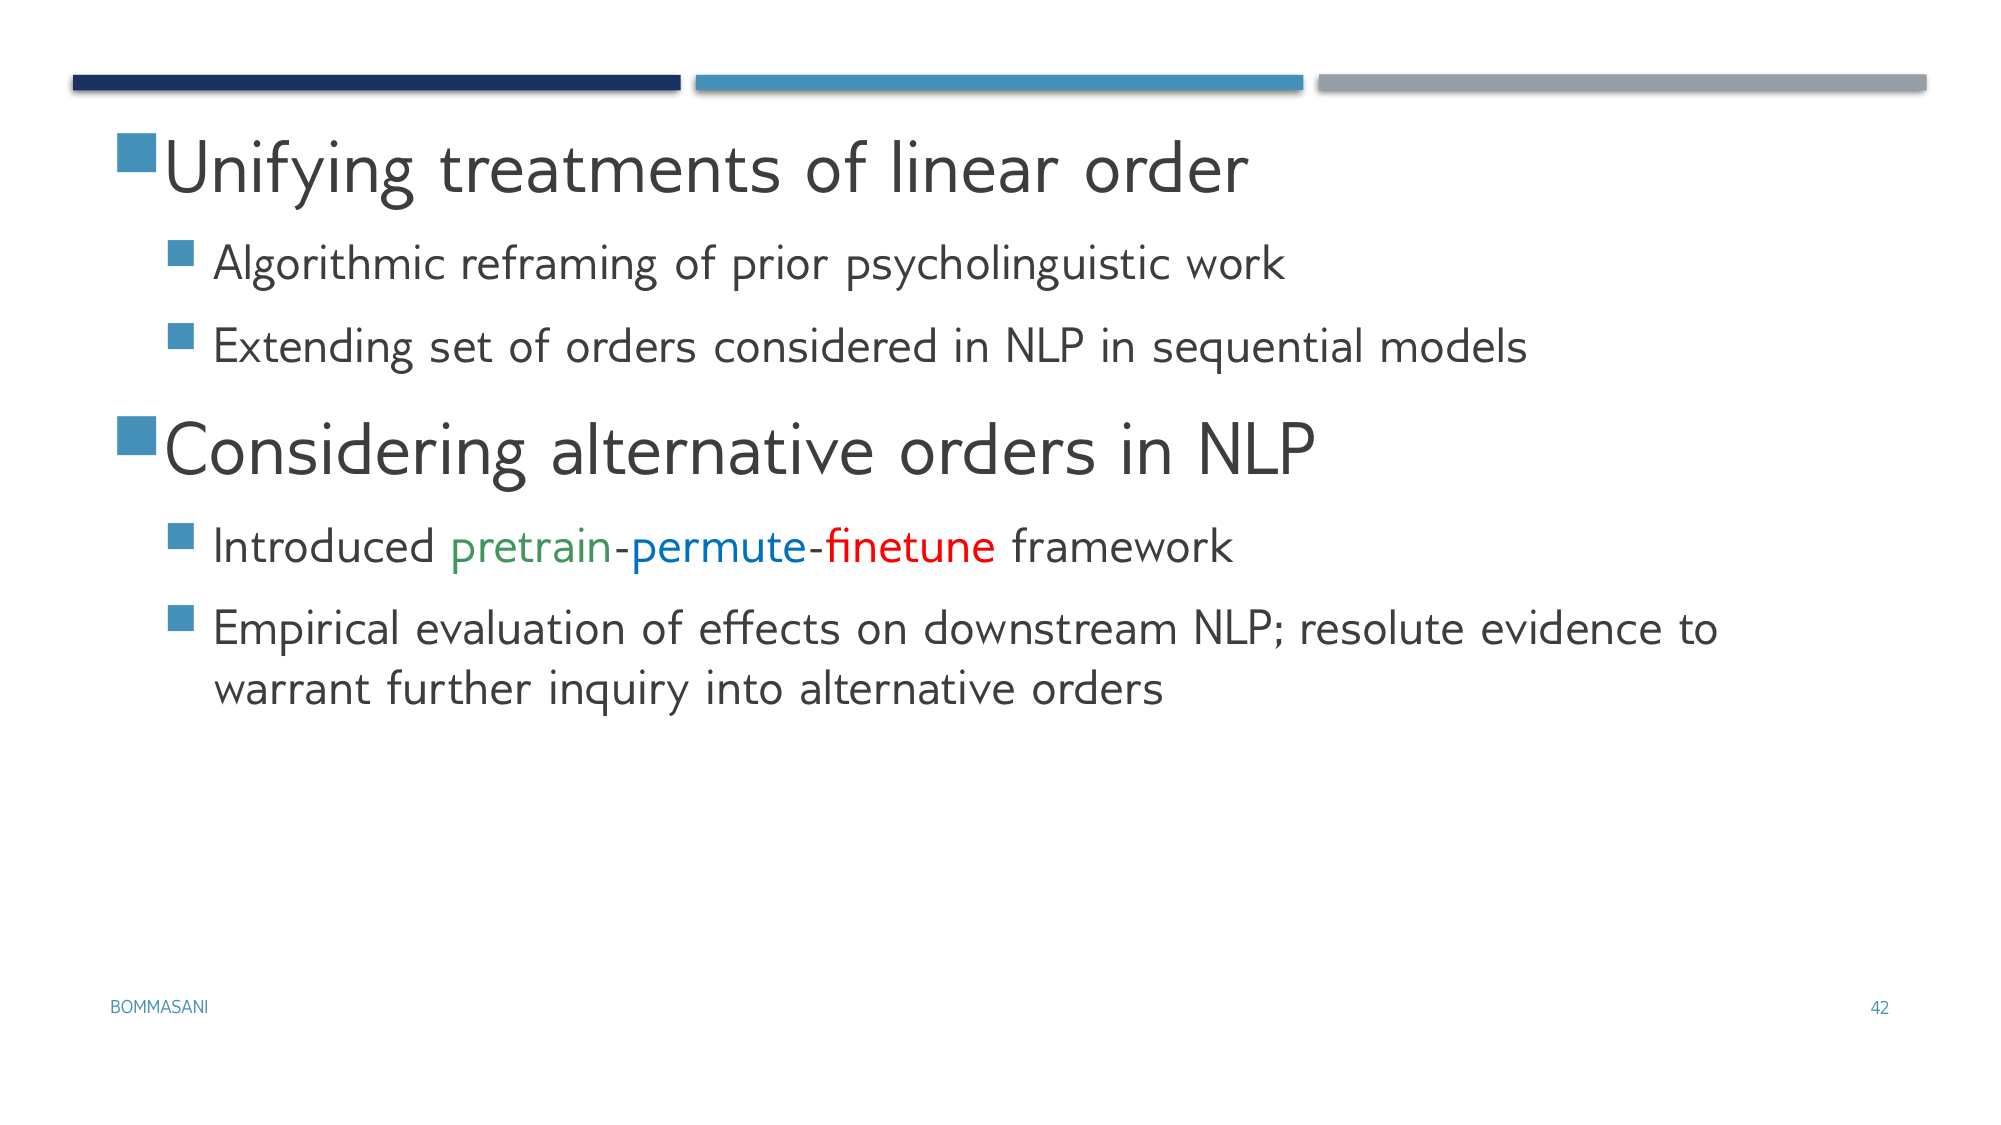

Unifying treatments of linear order
Algorithmic reframing of prior psycholinguistic work
Extending set of orders considered in NLP in sequential models
Considering alternative orders in NLP
Introduced pretrain-permute-finetune framework
Empirical evaluation of effects on downstream NLP; resolute evidence to warrant further inquiry into alternative orders
Bommasani
42